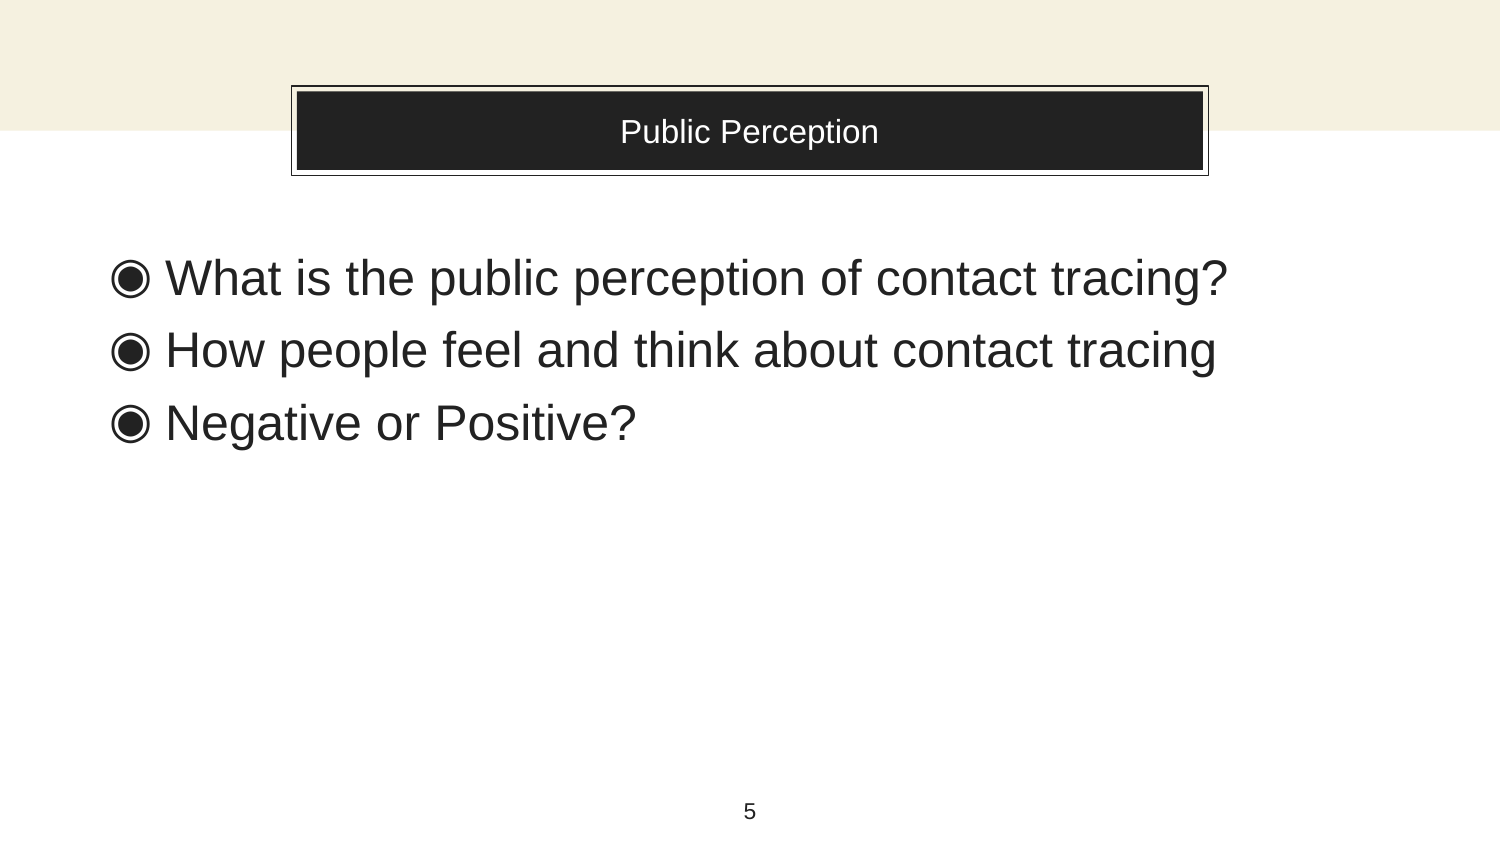

# Public Perception
What is the public perception of contact tracing?
How people feel and think about contact tracing
Negative or Positive?
5